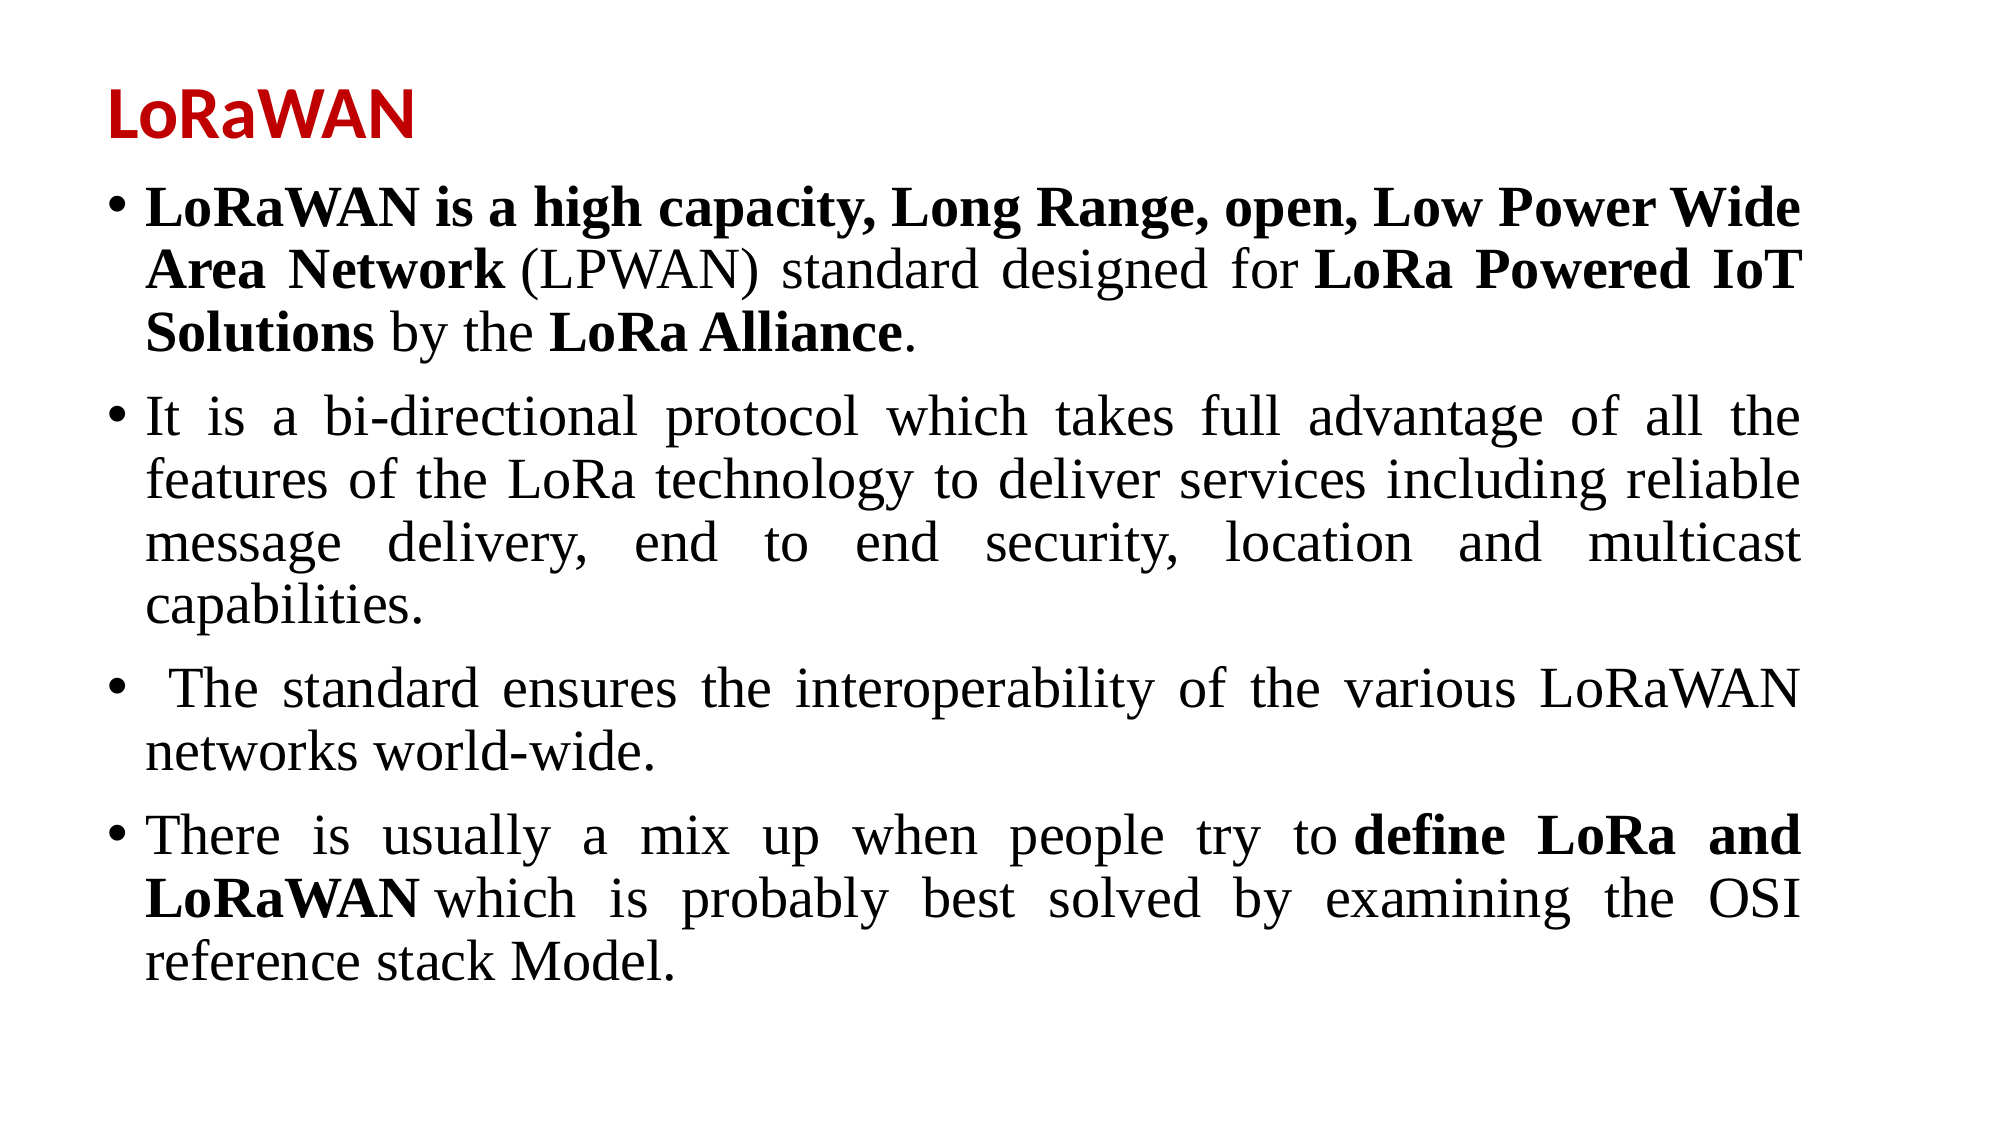

LoRaWAN
LoRaWAN is a high capacity, Long Range, open, Low Power Wide Area Network (LPWAN) standard designed for LoRa Powered IoT Solutions by the LoRa Alliance.
It is a bi-directional protocol which takes full advantage of all the features of the LoRa technology to deliver services including reliable message delivery, end to end security, location and multicast capabilities.
 The standard ensures the interoperability of the various LoRaWAN networks world-wide.
There is usually a mix up when people try to define LoRa and LoRaWAN which is probably best solved by examining the OSI reference stack Model.